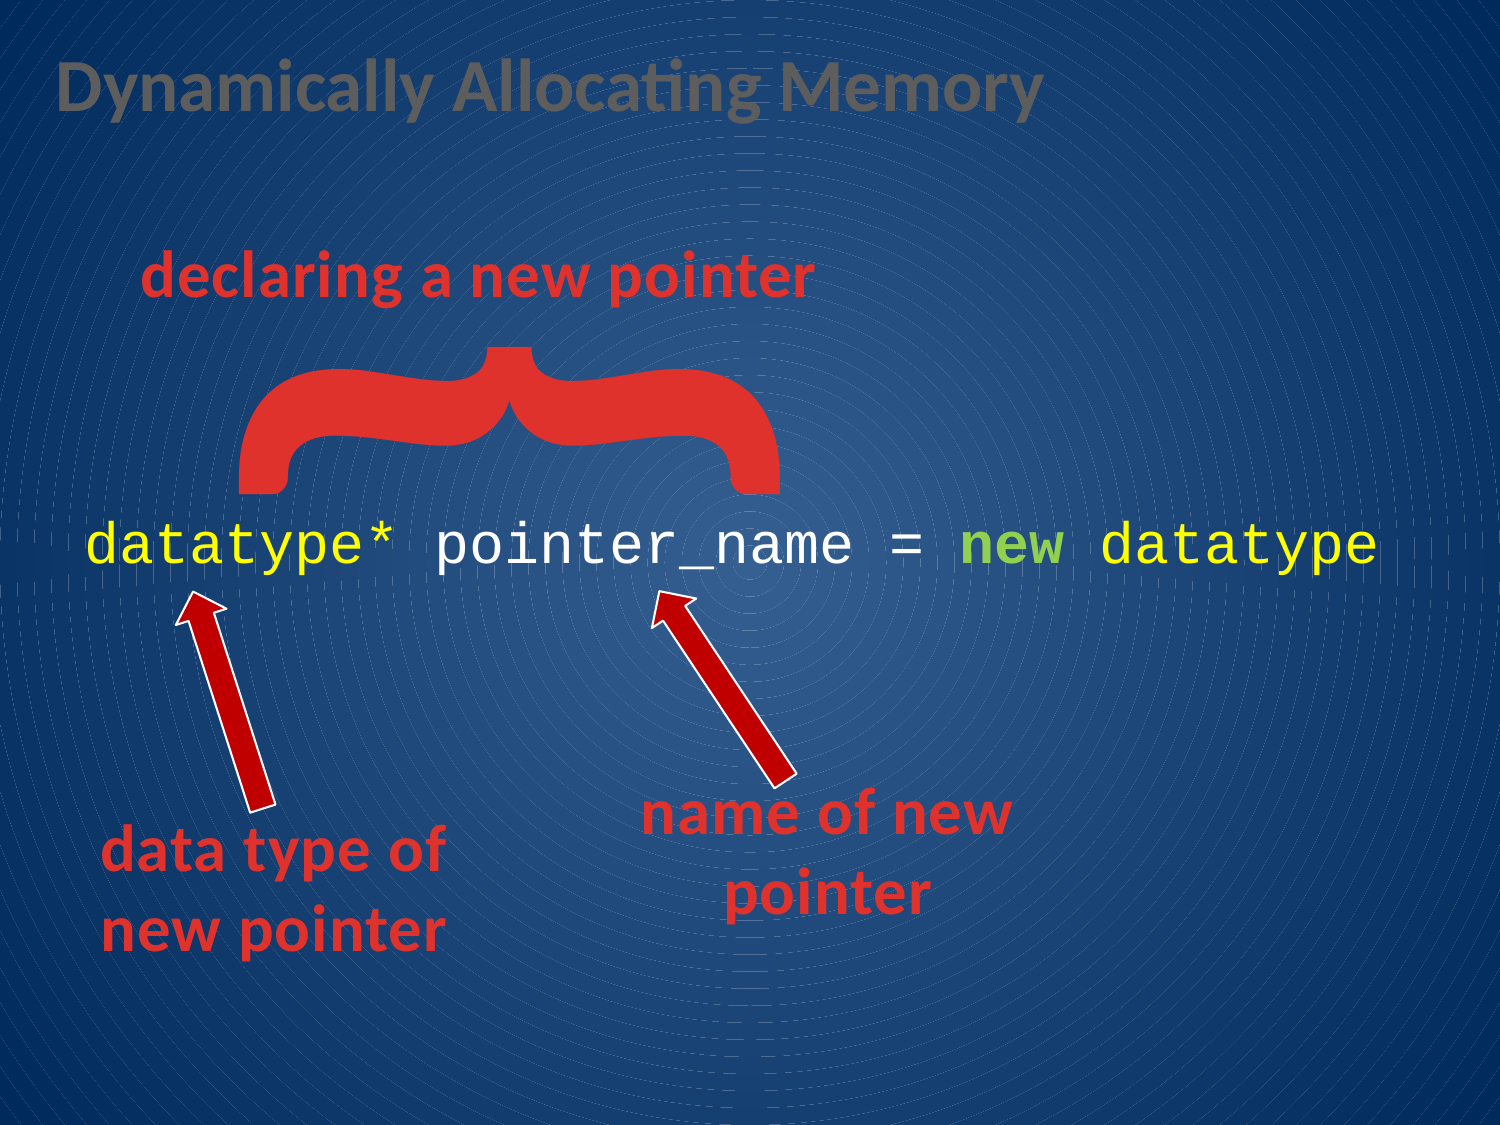

Dynamically Allocating Memory
declaring a new pointer
}
datatype* pointer_name = new datatype

name of new pointer
data type of new pointer